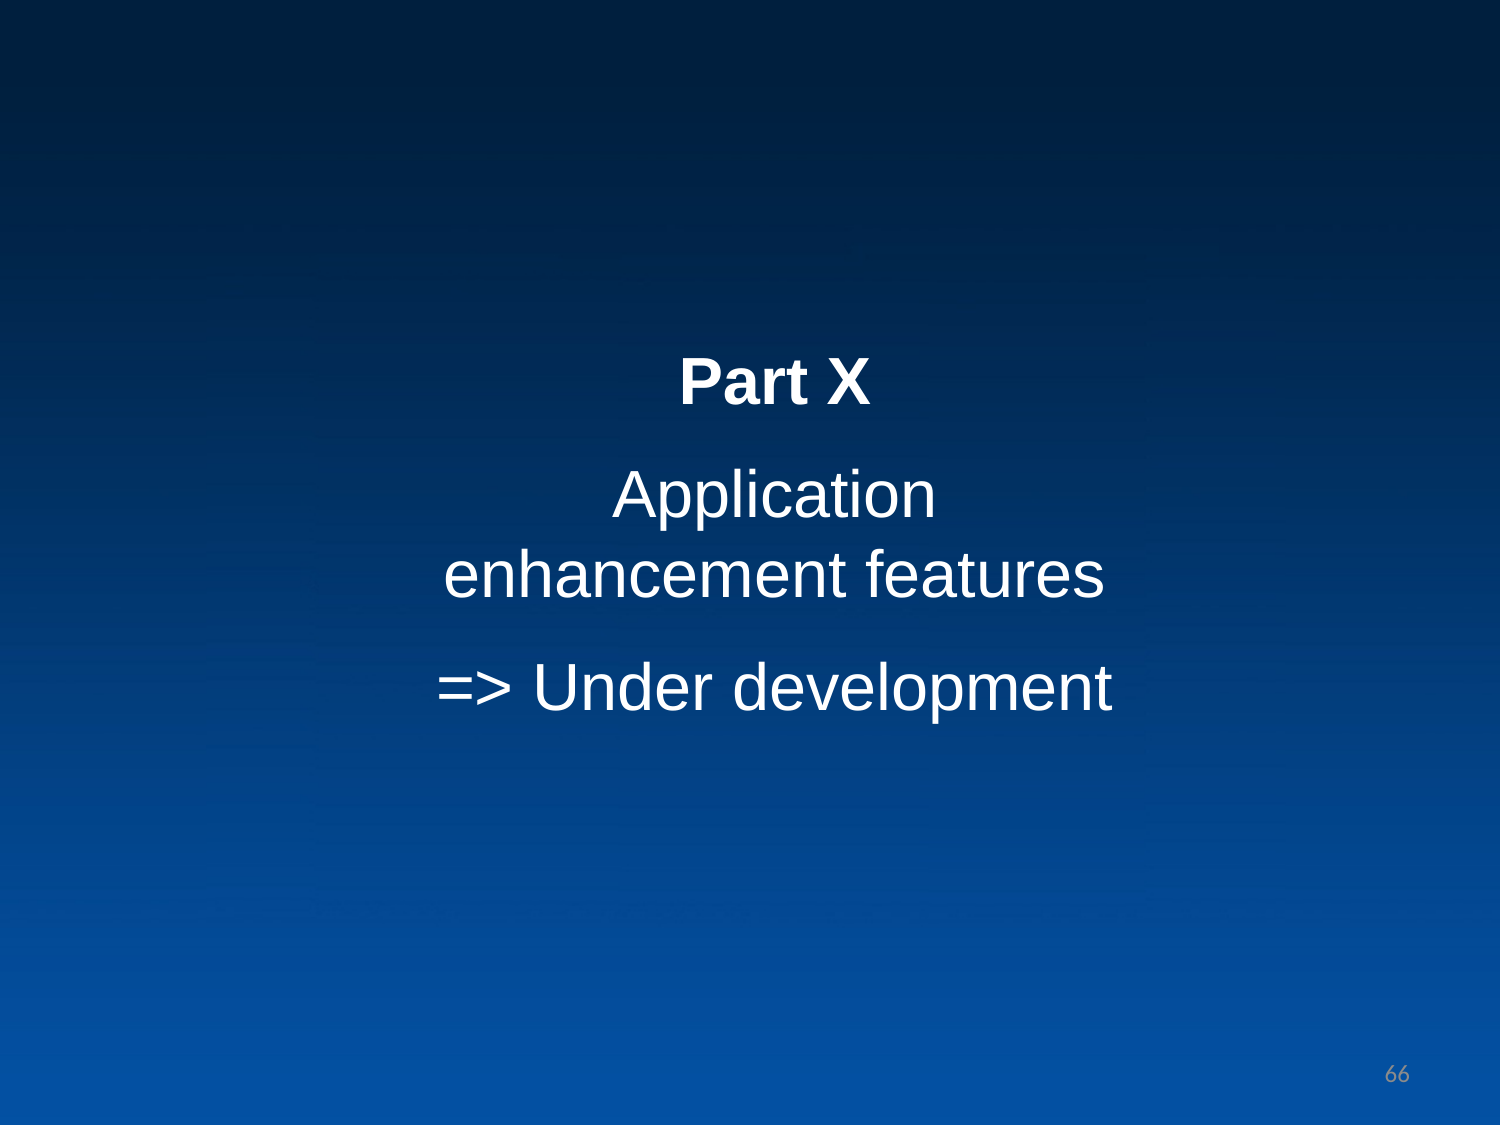

Part X
Application enhancement features
=> Under development
66